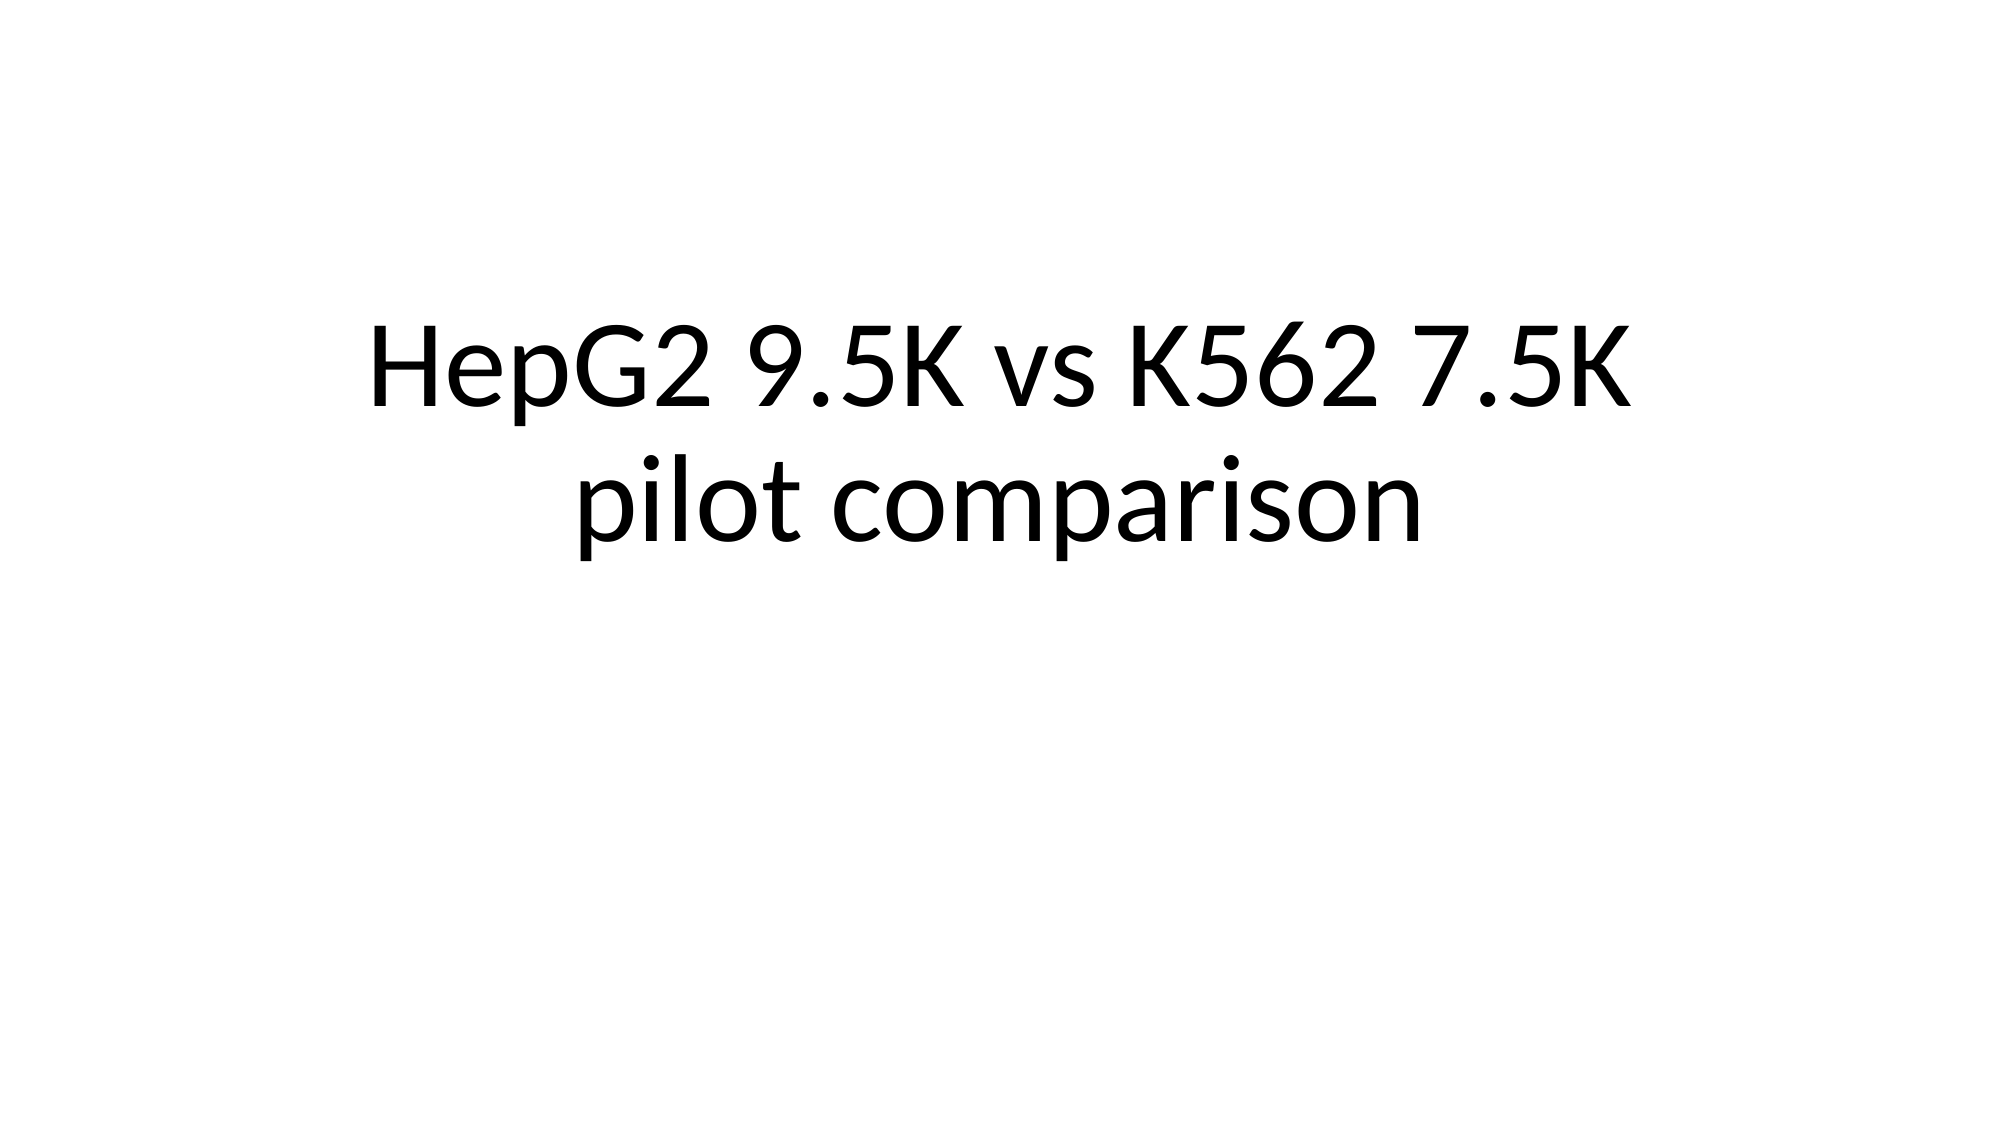

# HepG2 9.5K vs K562 7.5K pilot comparison